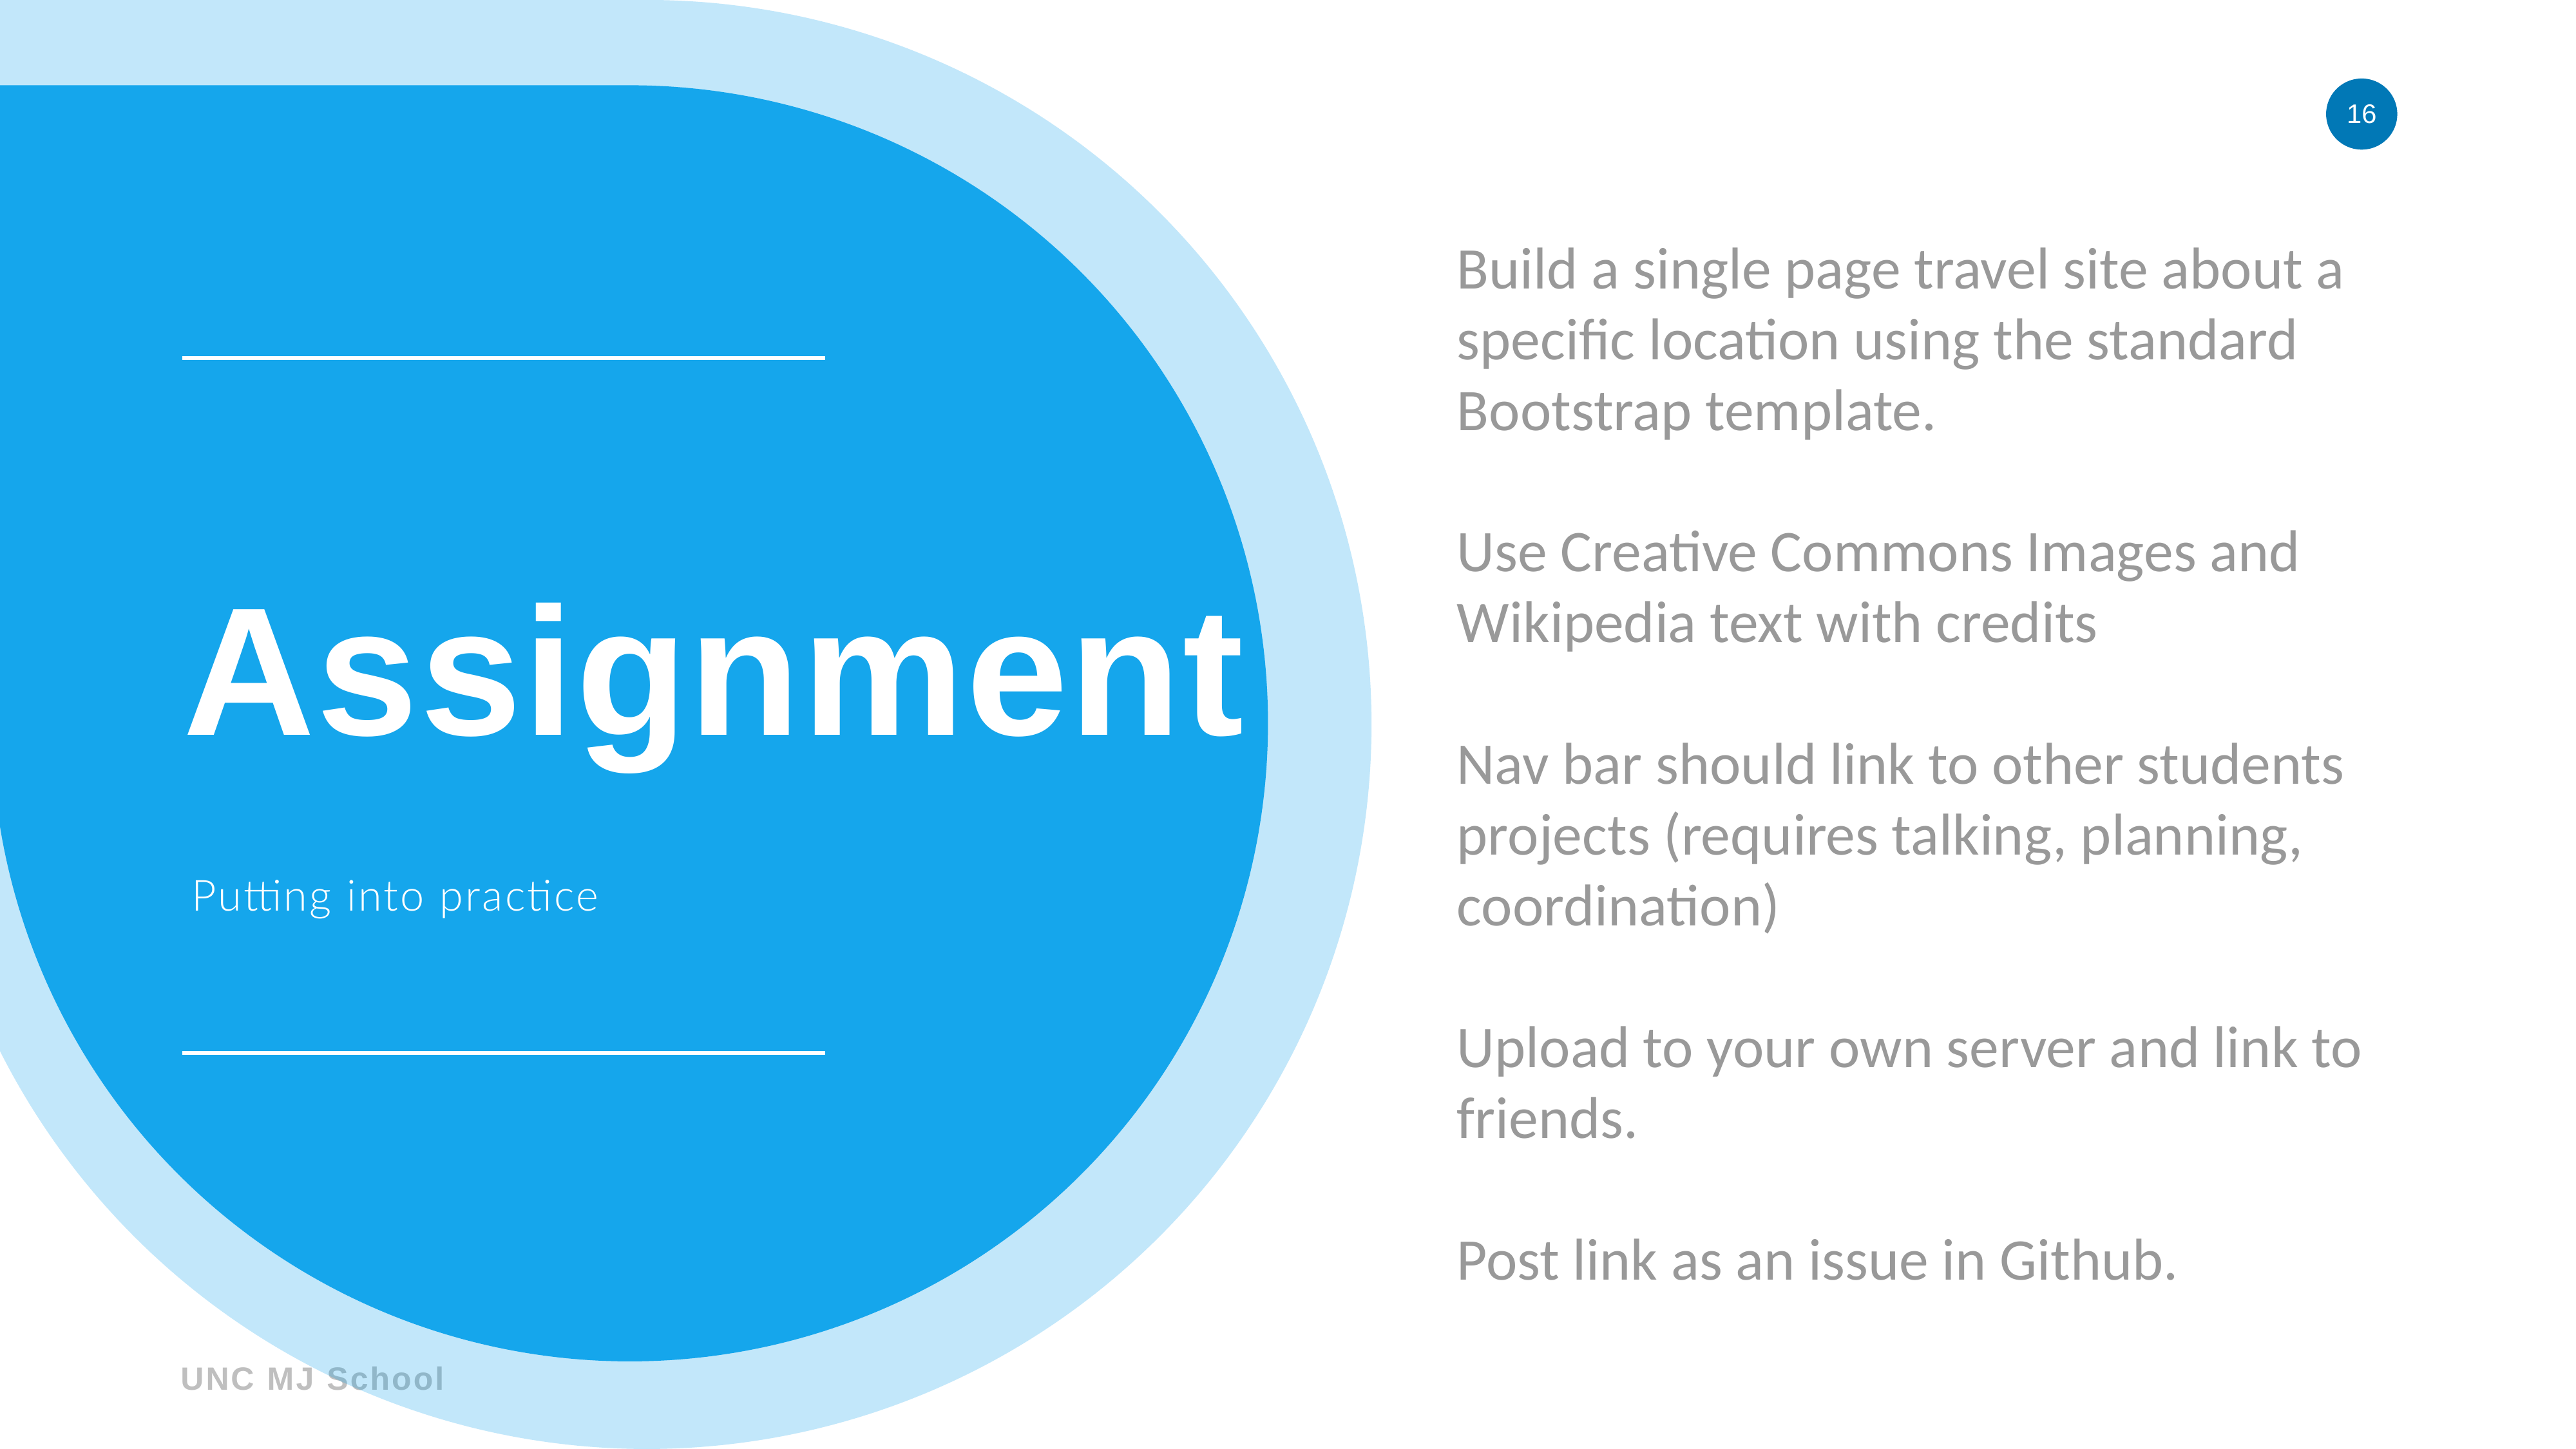

Build a single page travel site about a specific location using the standard Bootstrap template.

Use Creative Commons Images and Wikipedia text with credits

Nav bar should link to other students projects (requires talking, planning, coordination)

Upload to your own server and link to friends.

Post link as an issue in Github.

Assignment
Putting into practice